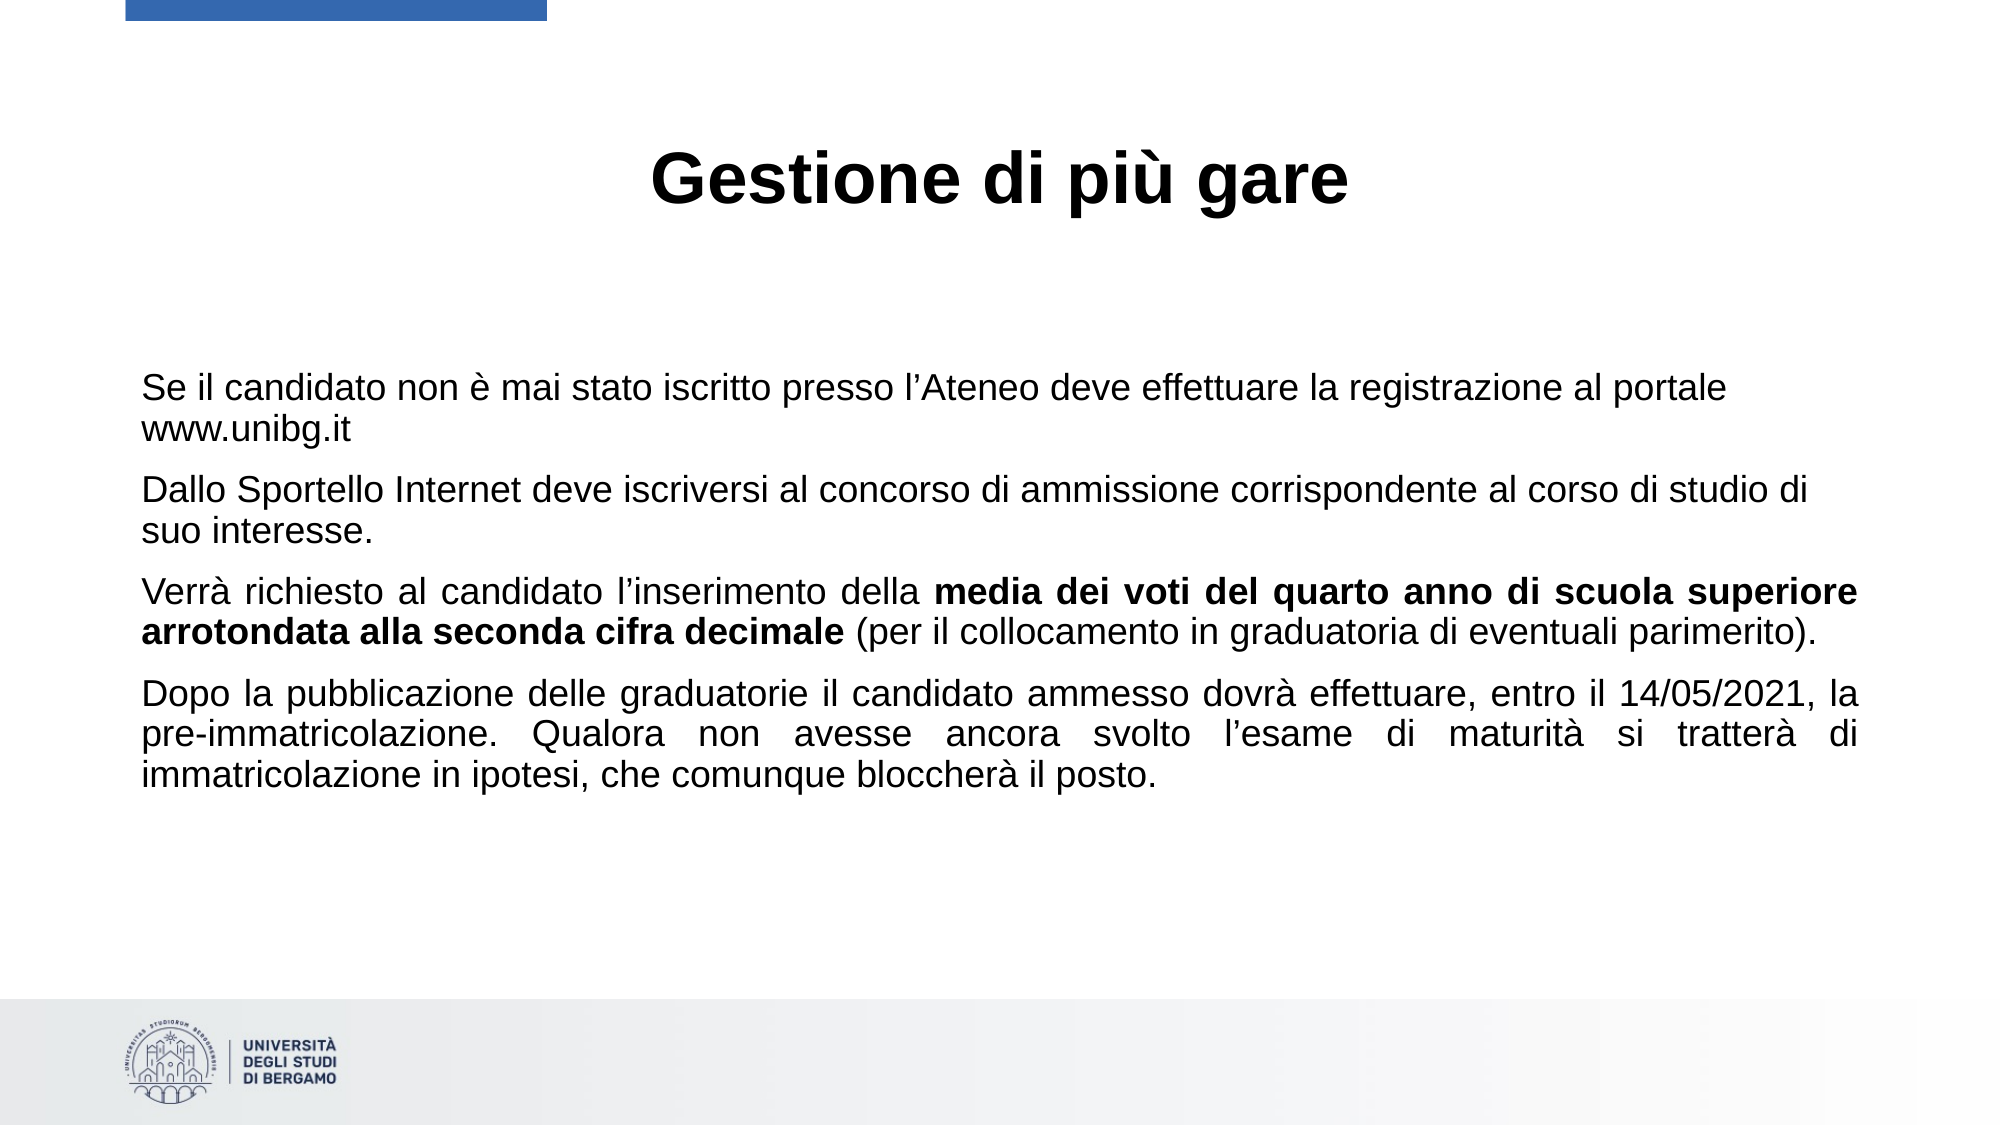

# Gestione di più gare
Se il candidato non è mai stato iscritto presso l’Ateneo deve effettuare la registrazione al portale www.unibg.it
Dallo Sportello Internet deve iscriversi al concorso di ammissione corrispondente al corso di studio di suo interesse.
Verrà richiesto al candidato l’inserimento della media dei voti del quarto anno di scuola superiore arrotondata alla seconda cifra decimale (per il collocamento in graduatoria di eventuali parimerito).
Dopo la pubblicazione delle graduatorie il candidato ammesso dovrà effettuare, entro il 14/05/2021, la pre-immatricolazione. Qualora non avesse ancora svolto l’esame di maturità si tratterà di immatricolazione in ipotesi, che comunque bloccherà il posto.